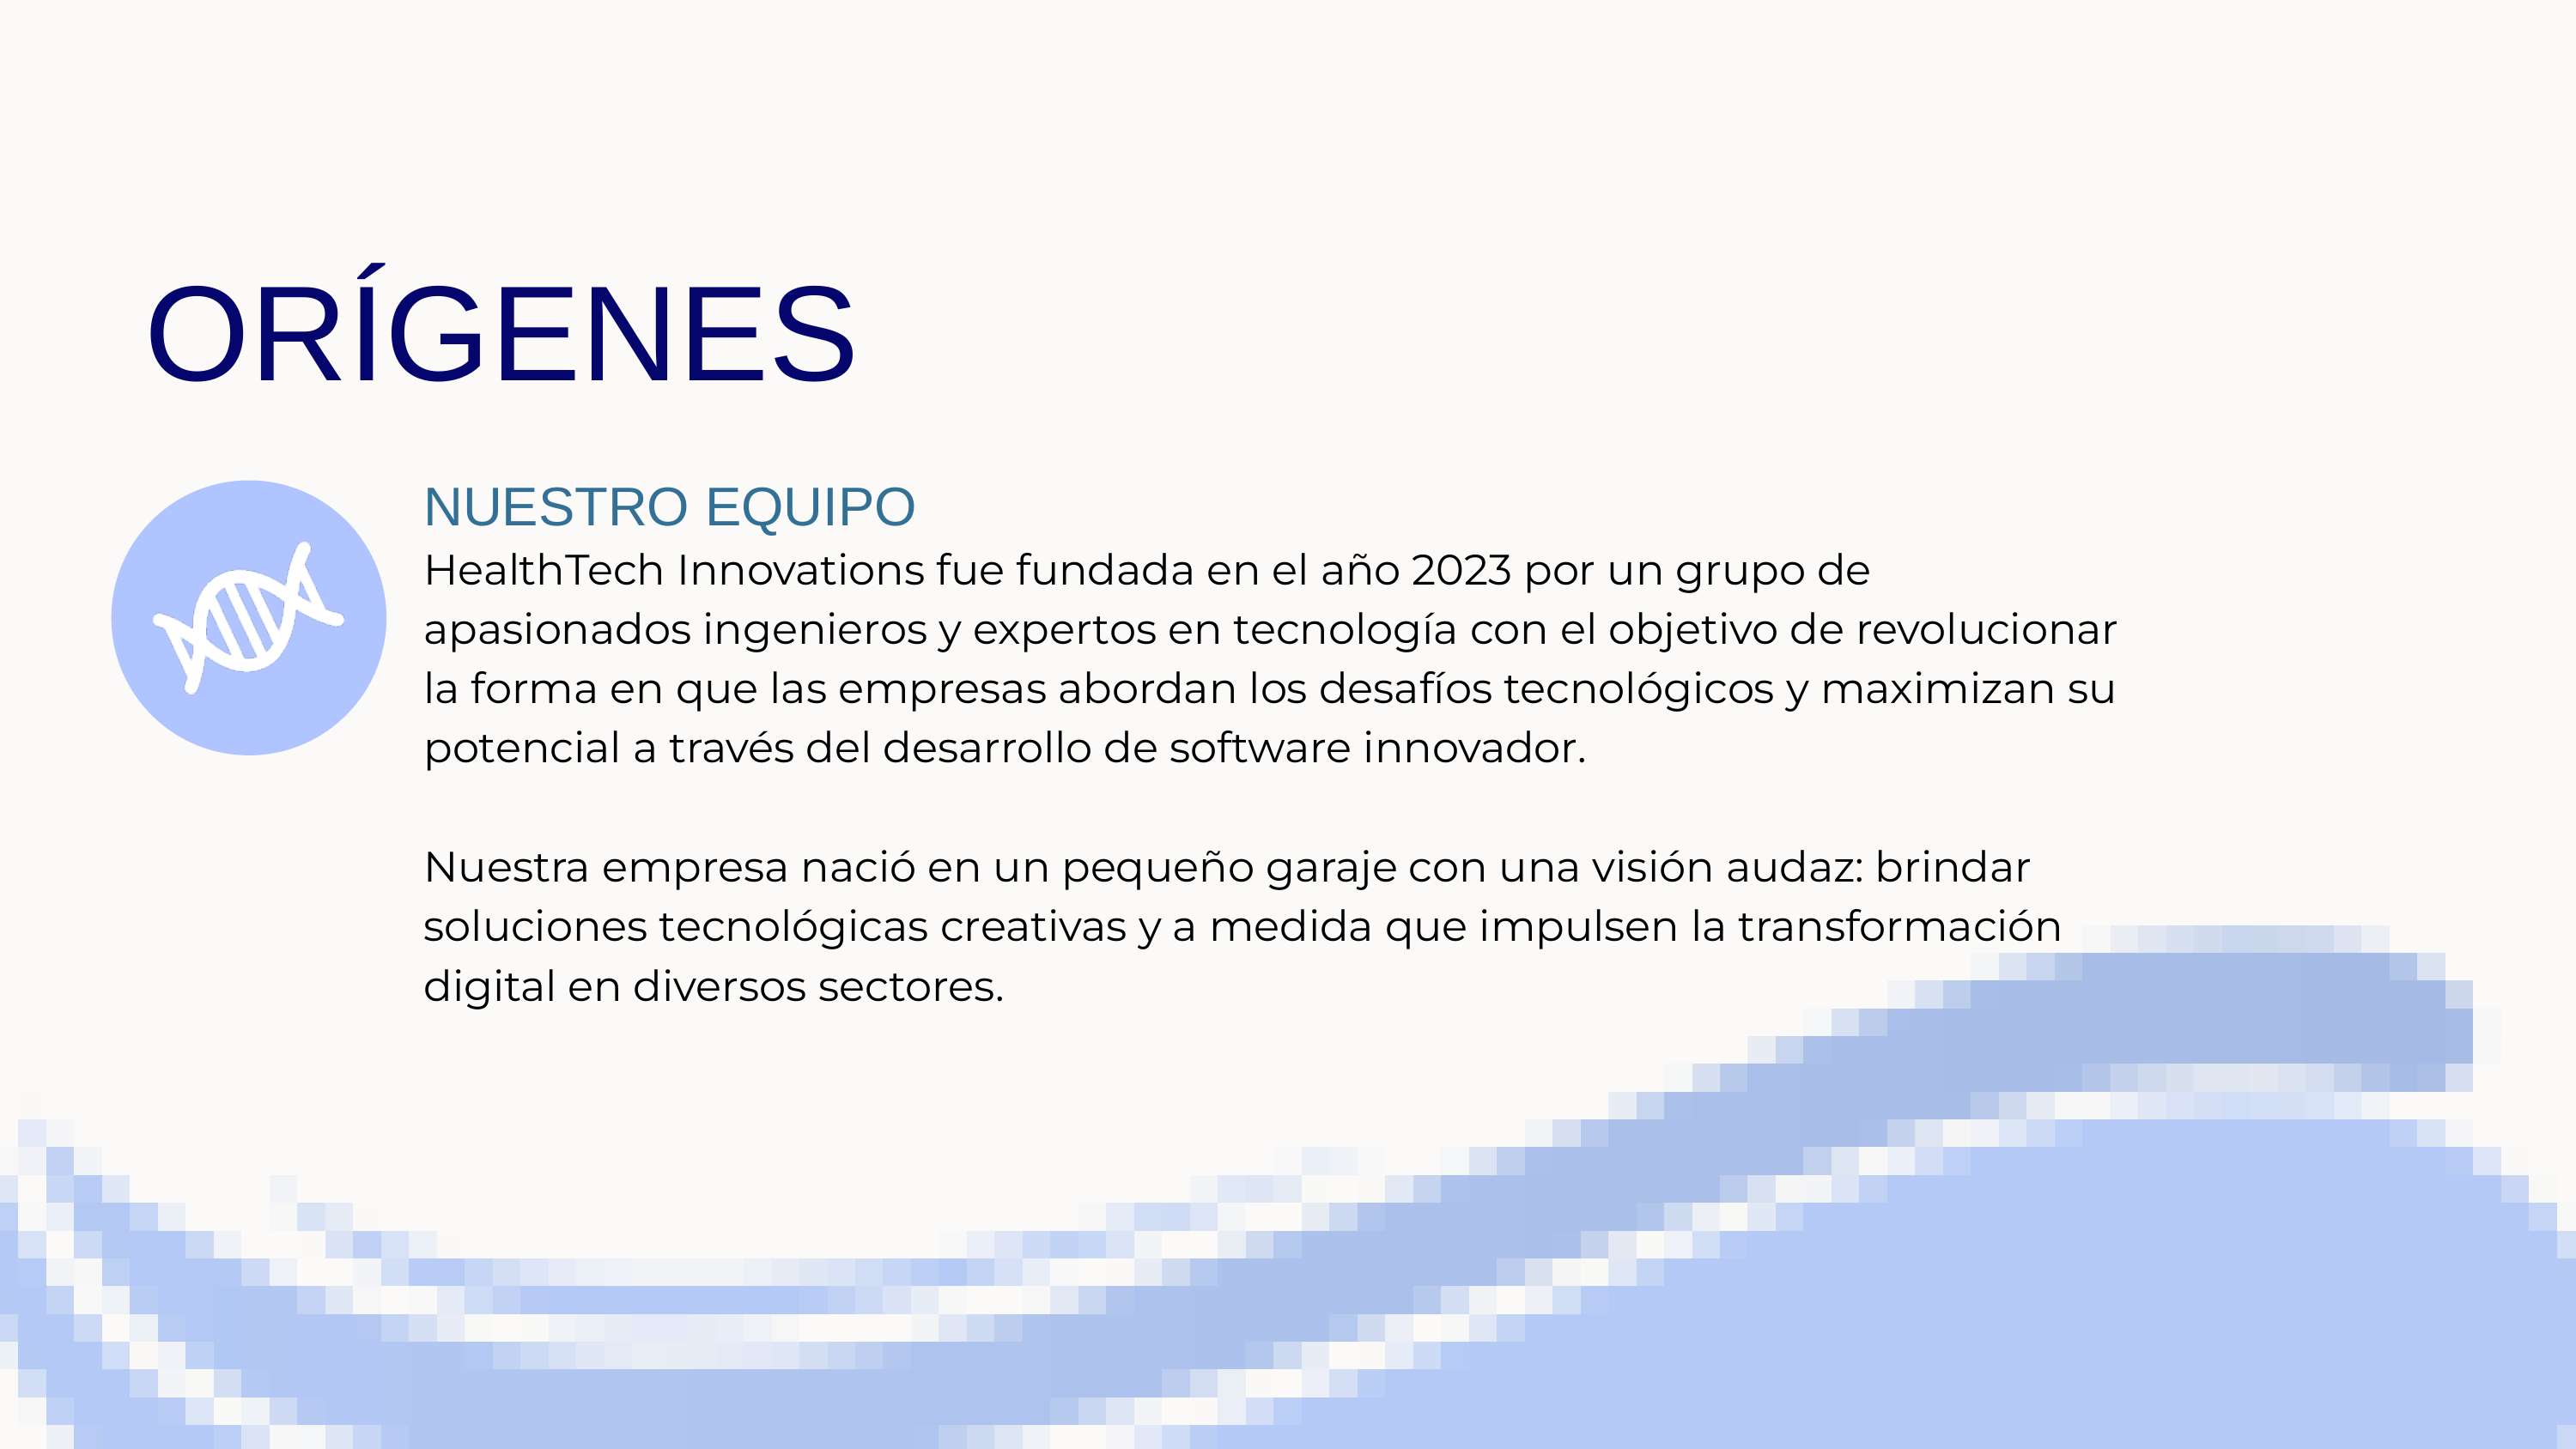

ORÍGENES
NUESTRO EQUIPO

HealthTech Innovations fue fundada en el año 2023 por un grupo de apasionados ingenieros y expertos en tecnología con el objetivo de revolucionar la forma en que las empresas abordan los desafíos tecnológicos y maximizan su potencial a través del desarrollo de software innovador.

Nuestra empresa nació en un pequeño garaje con una visión audaz: brindar soluciones tecnológicas creativas y a medida que impulsen la transformación digital en diversos sectores.